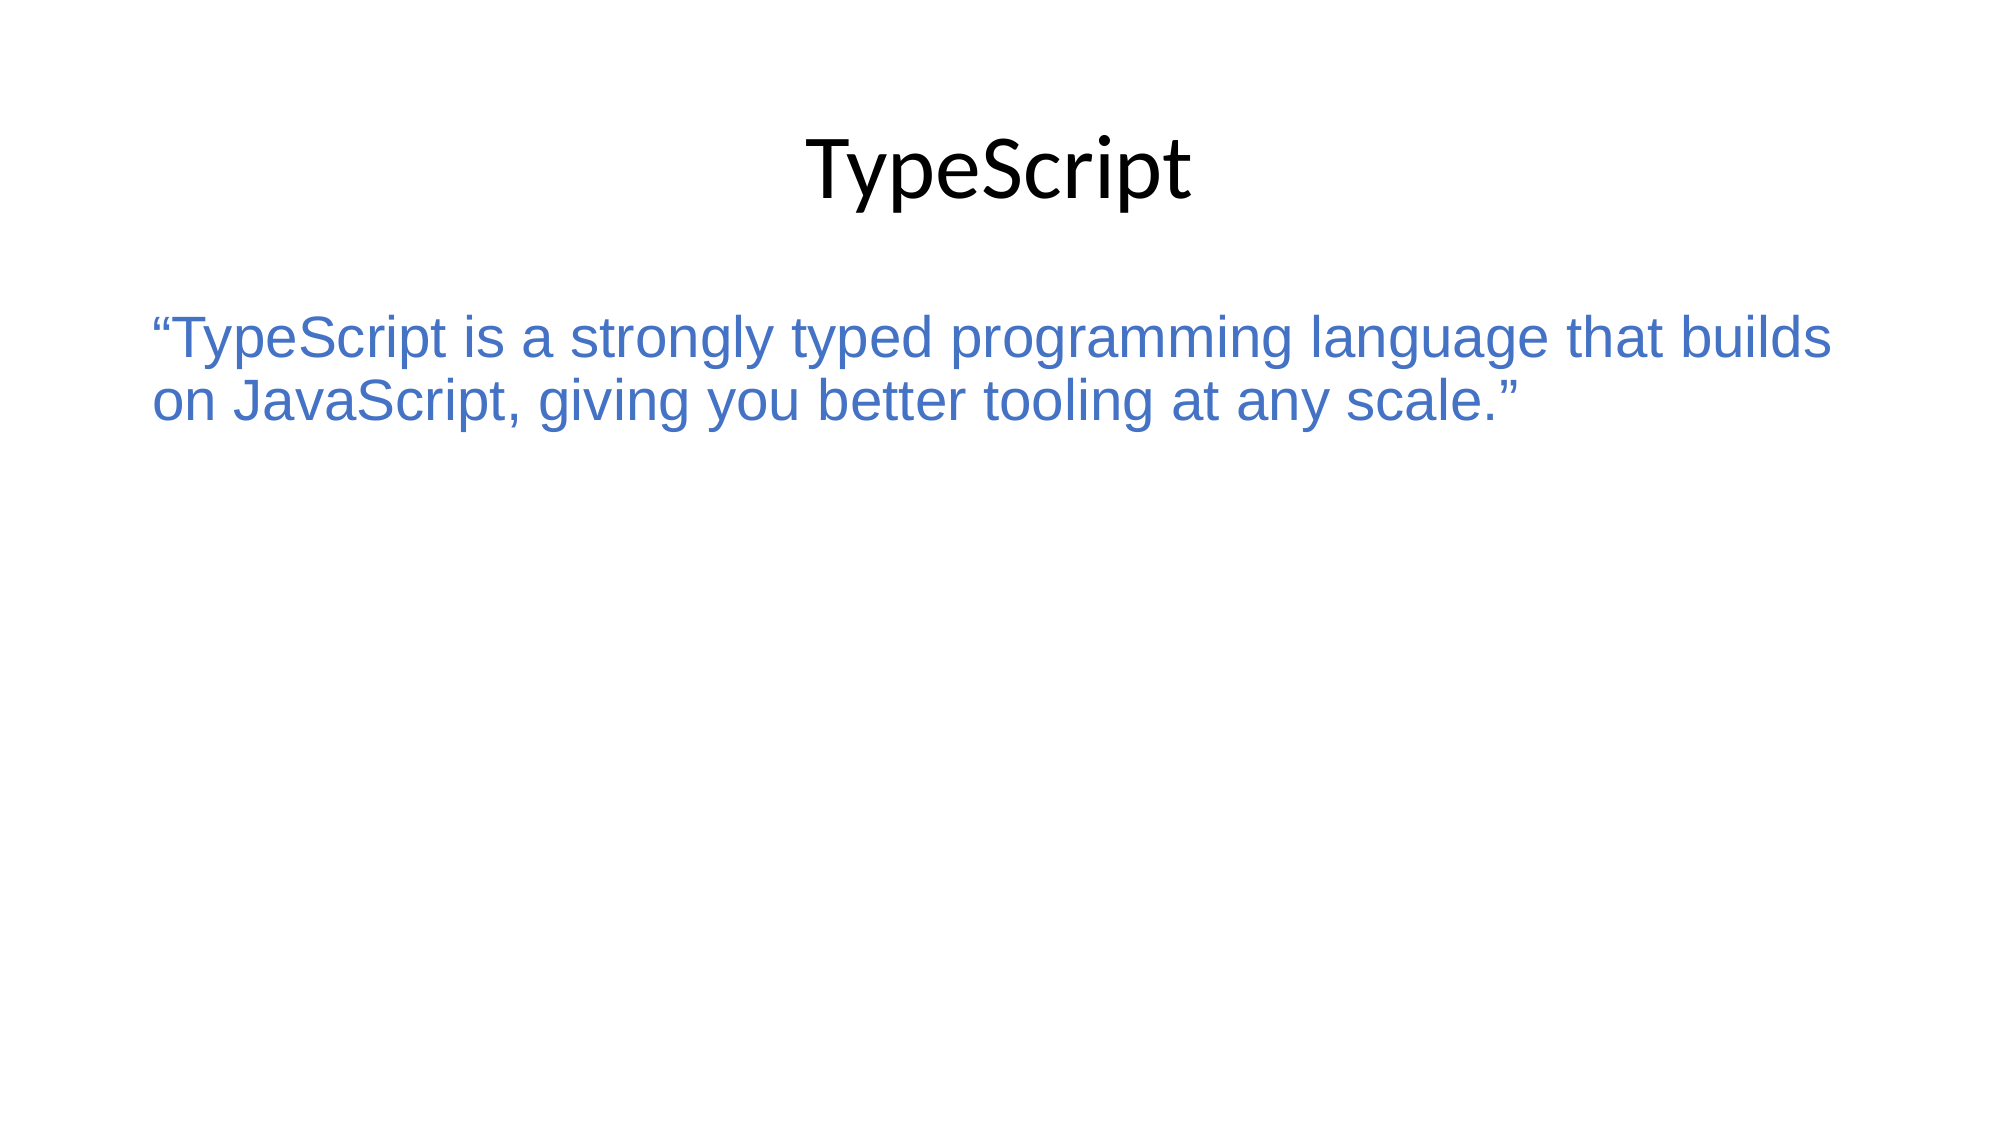

# TypeScript
“TypeScript is a strongly typed programming language that builds on JavaScript, giving you better tooling at any scale.”